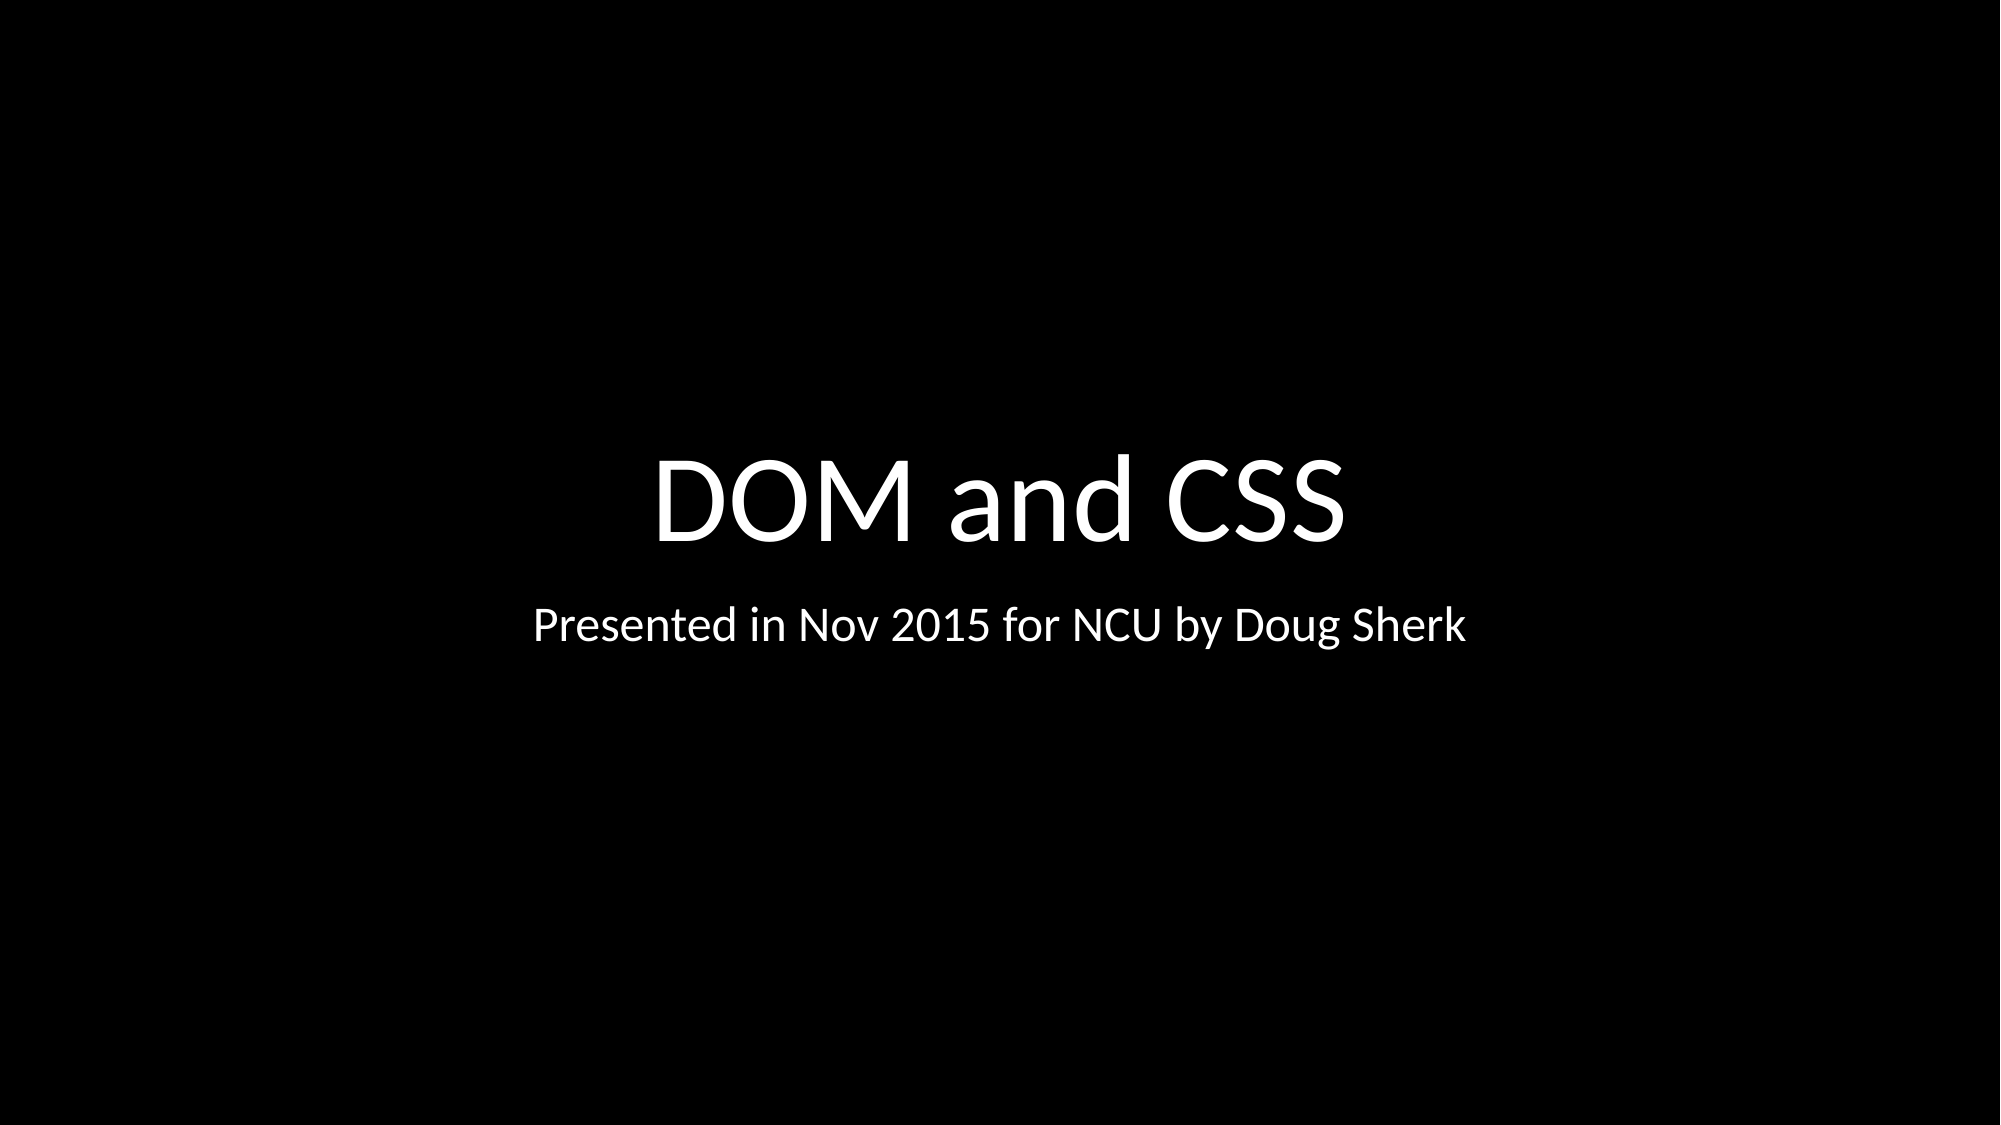

# DOM and CSS
Presented in Nov 2015 for NCU by Doug Sherk